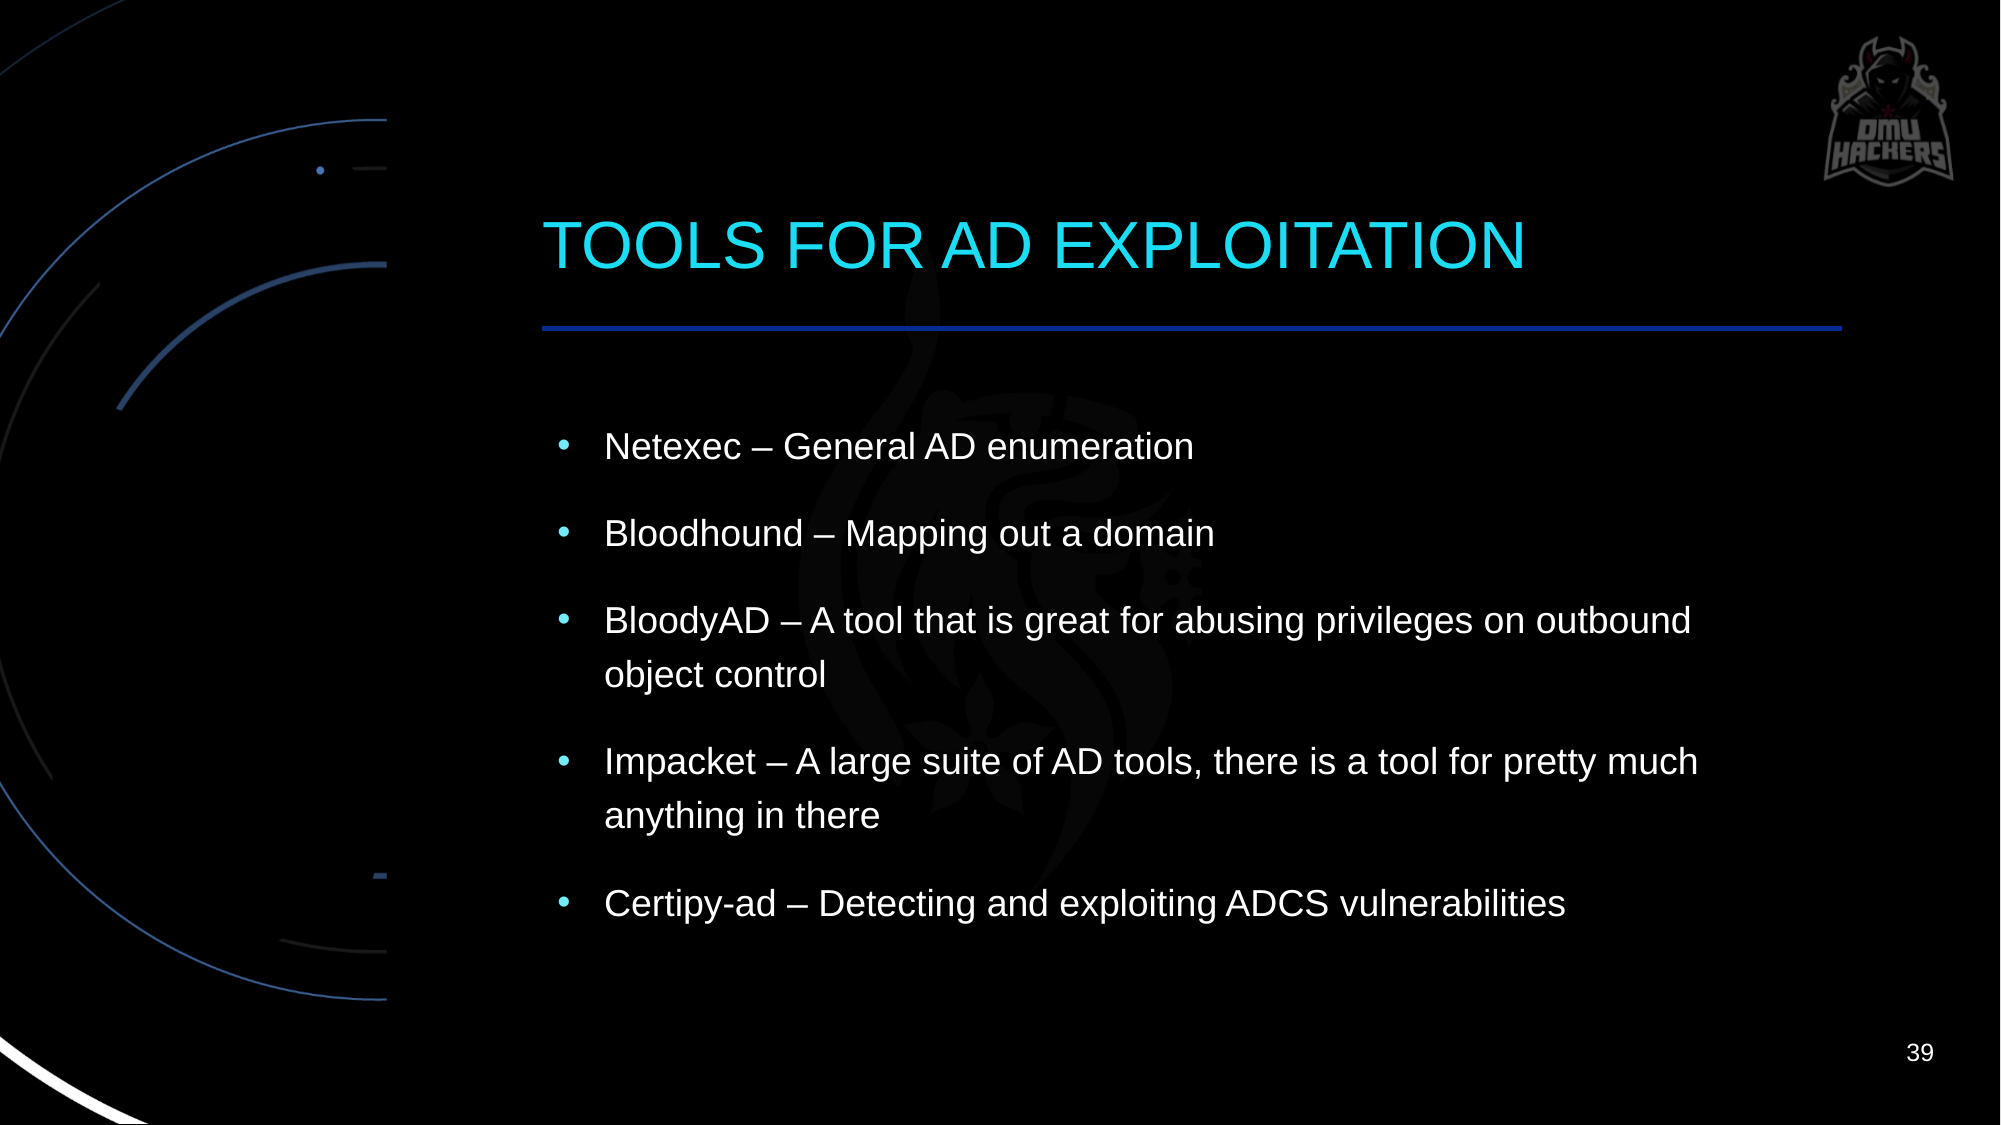

# TOOLS FOR AD EXPLOITATION
Netexec – General AD enumeration
Bloodhound – Mapping out a domain
BloodyAD – A tool that is great for abusing privileges on outbound object control
Impacket – A large suite of AD tools, there is a tool for pretty much anything in there
Certipy-ad – Detecting and exploiting ADCS vulnerabilities
39